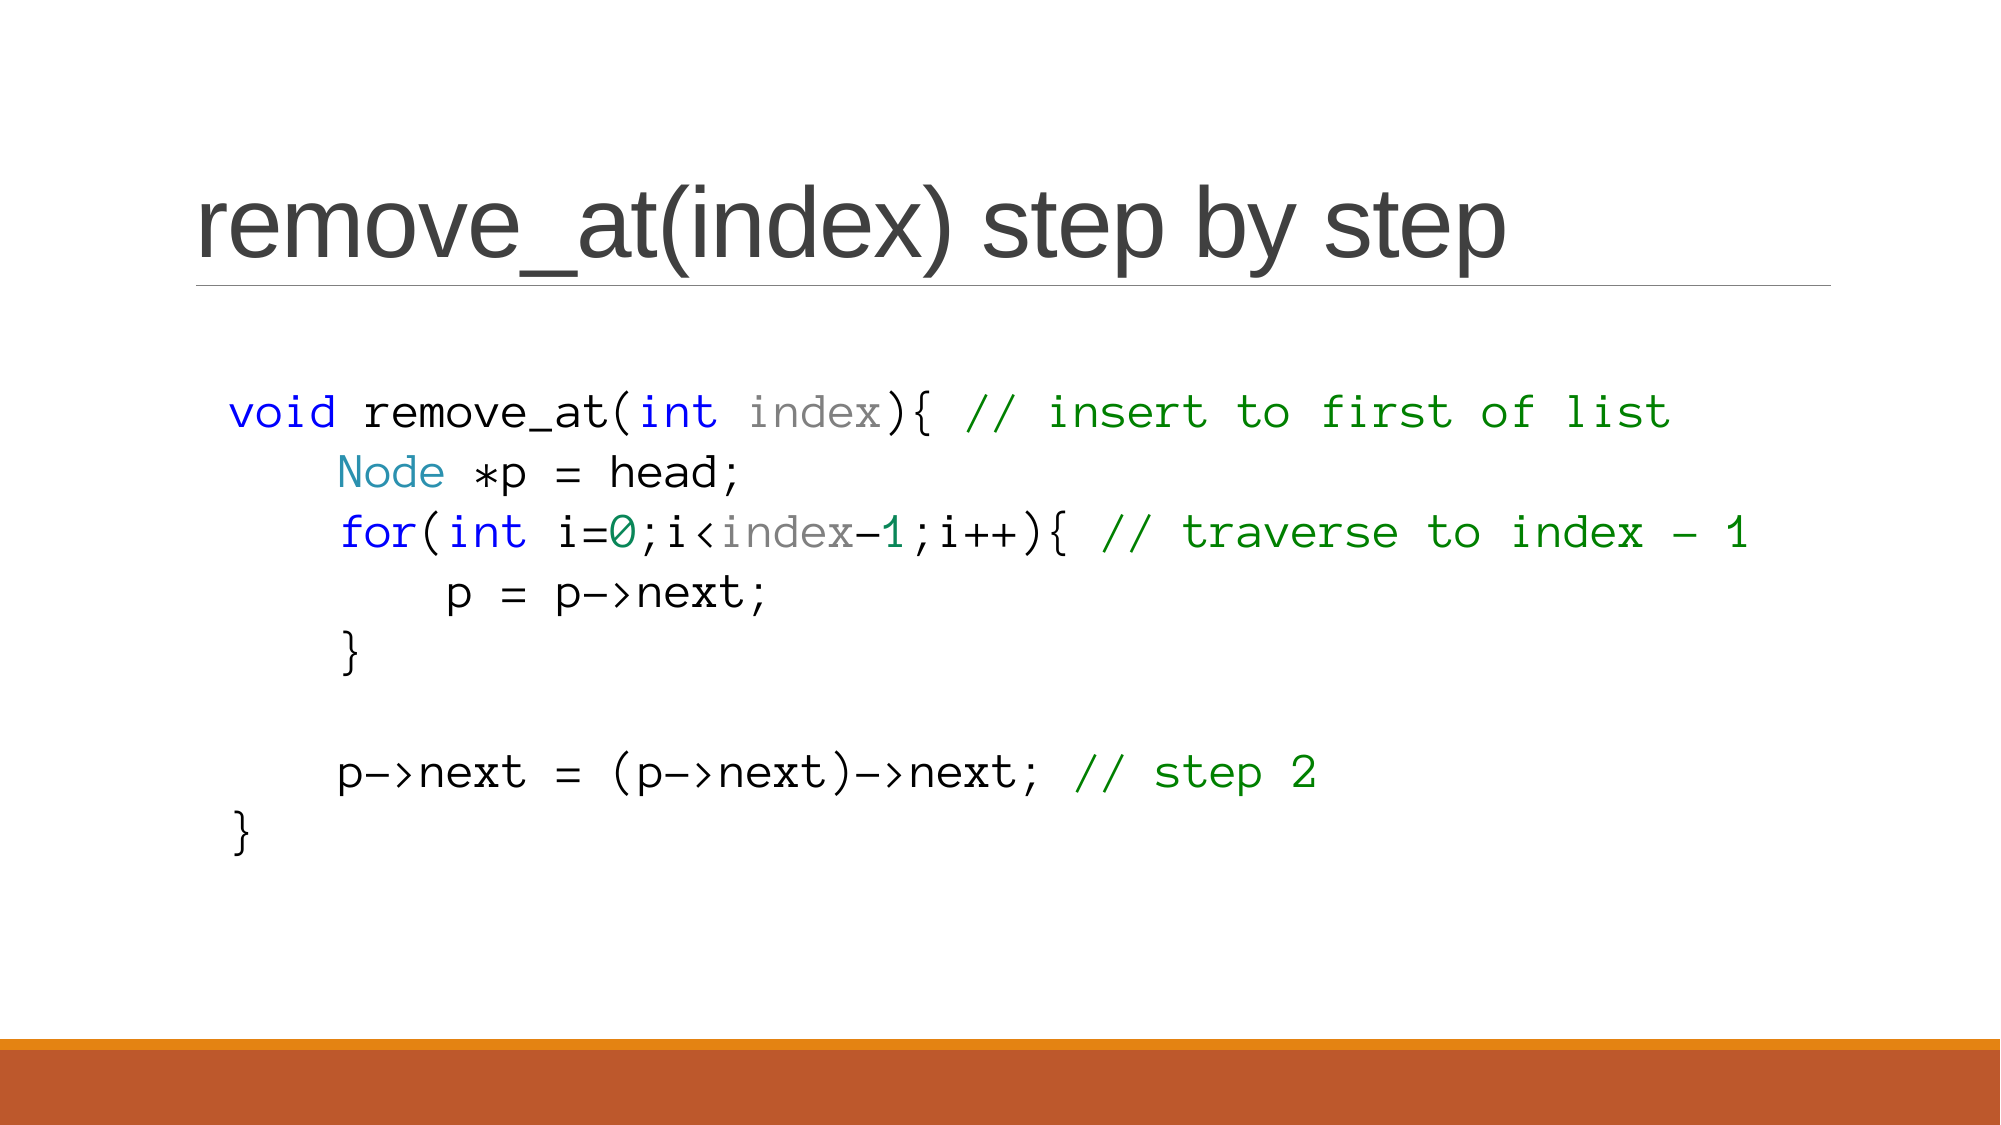

# remove_at(index) step by step
    void remove_at(int index){ // insert to first of list
        Node *p = head;
        for(int i=0;i<index-1;i++){ // traverse to index - 1
            p = p->next;
        }
        p->next = (p->next)->next; // step 2
    }